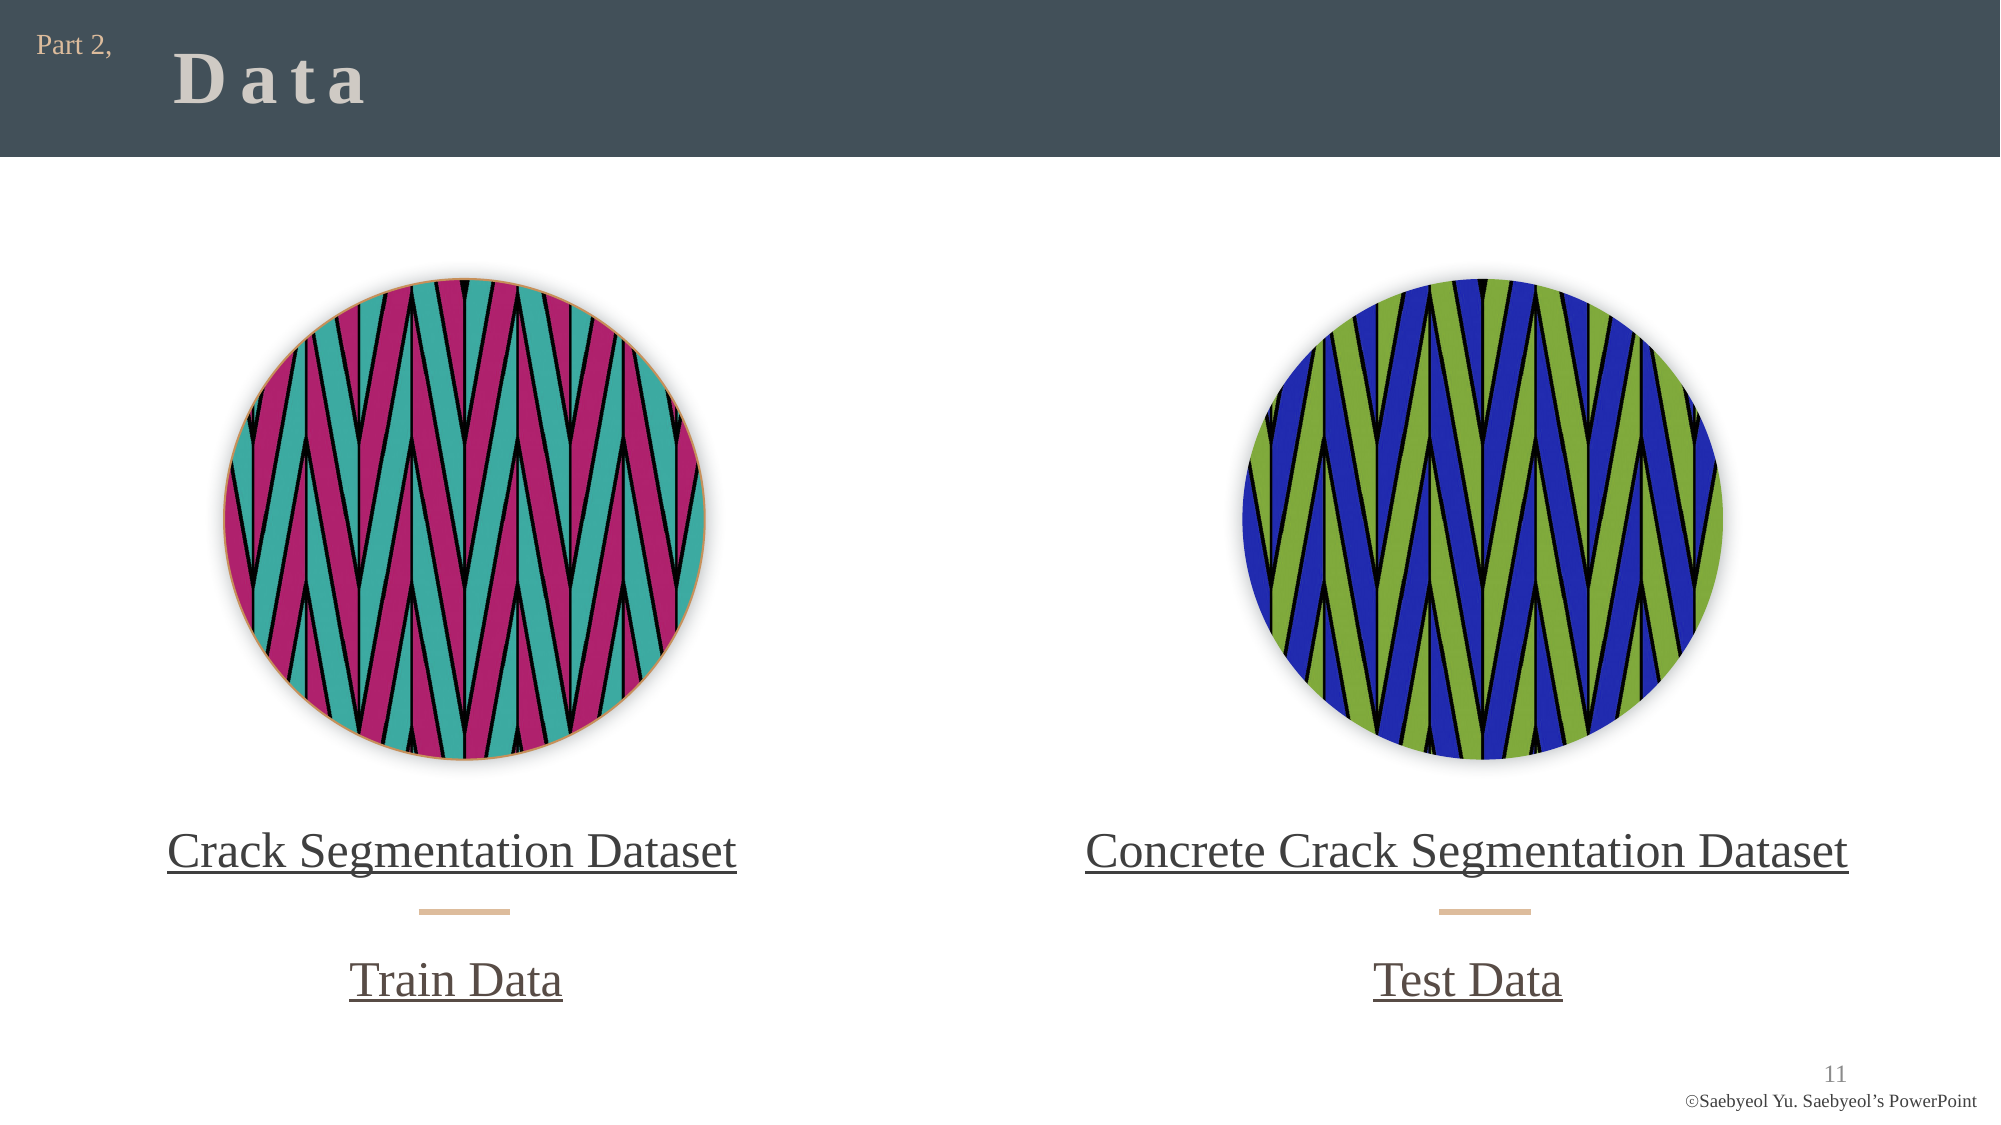

Part 2,
Data

Crack Segmentation Dataset
Concrete Crack Segmentation Dataset
Test Data
Train Data
11